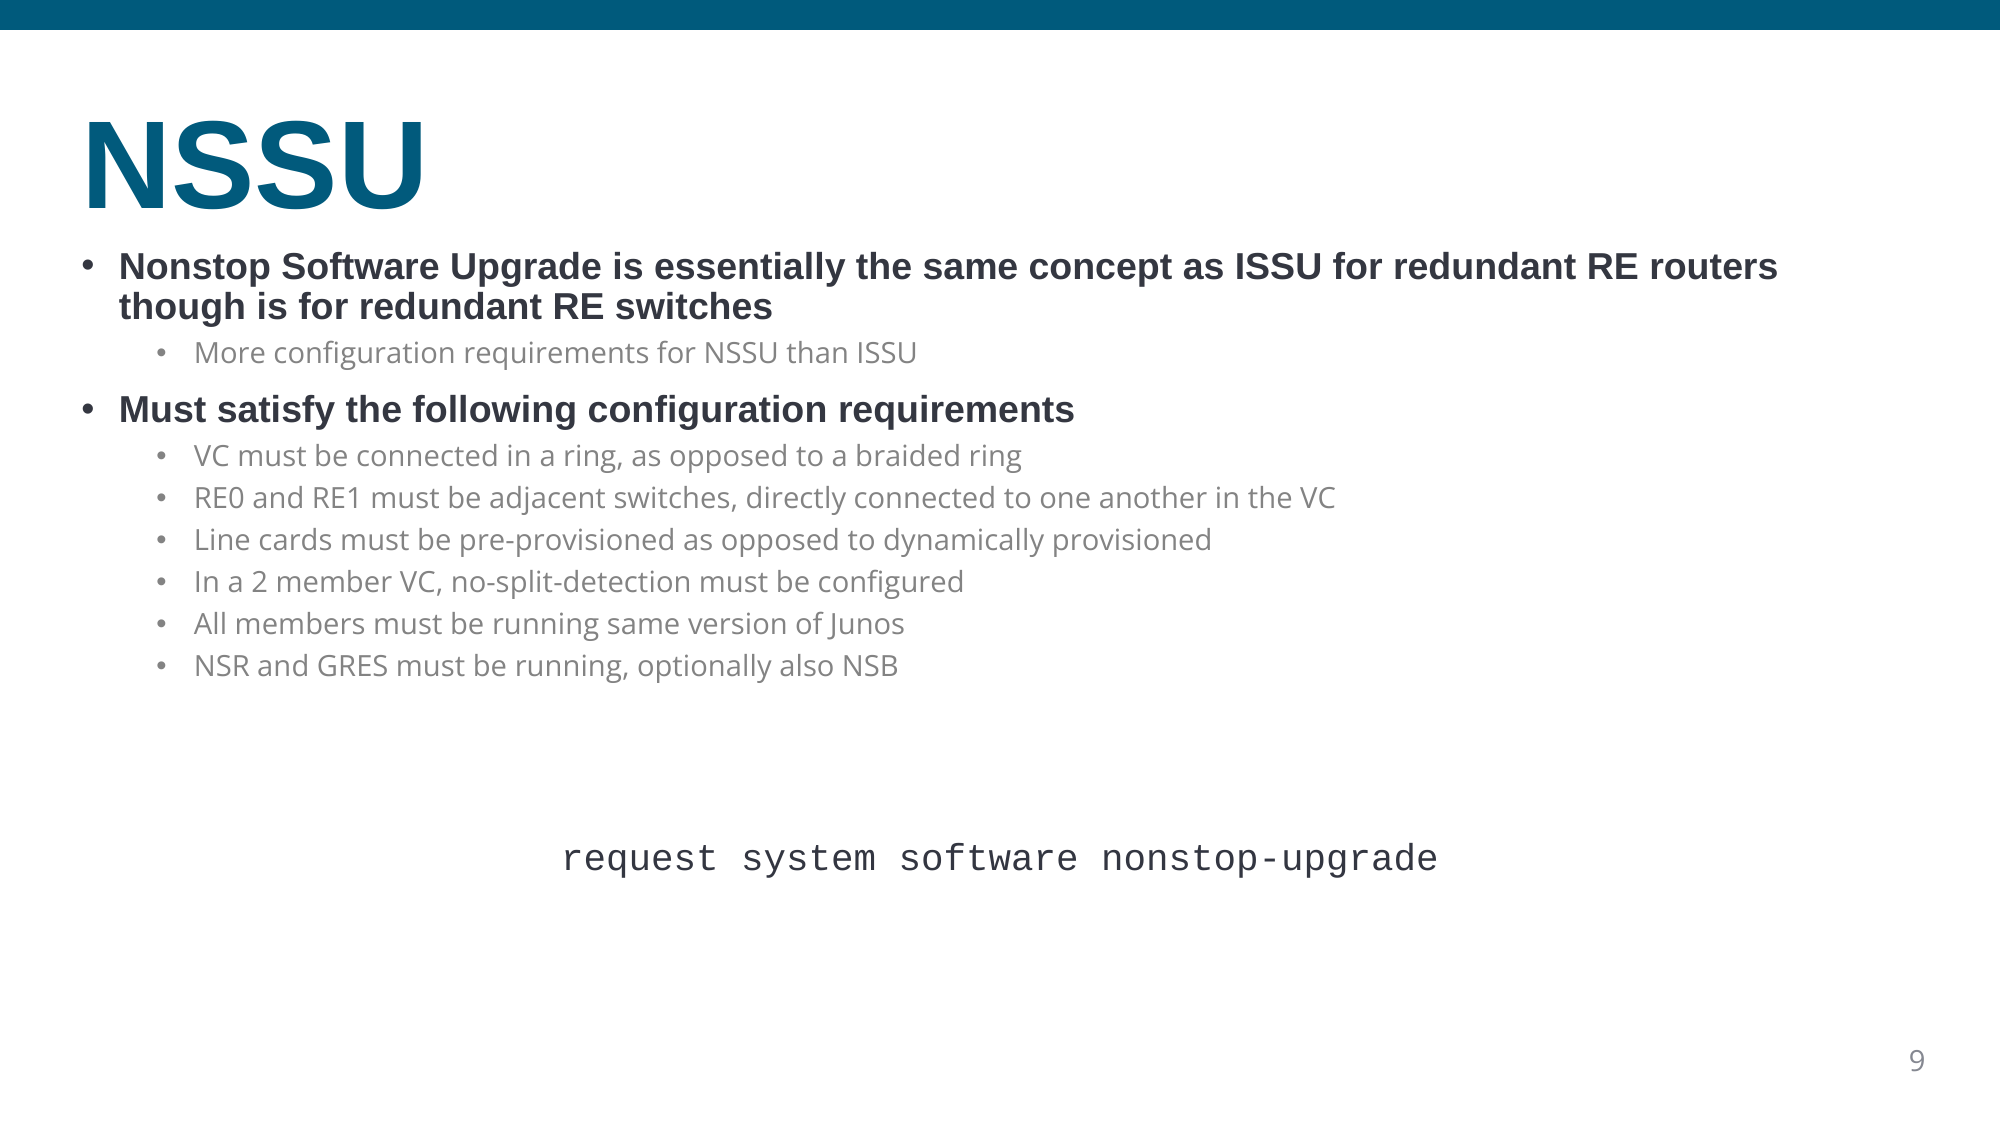

# NSSU
Nonstop Software Upgrade is essentially the same concept as ISSU for redundant RE routers though is for redundant RE switches
More configuration requirements for NSSU than ISSU
Must satisfy the following configuration requirements
VC must be connected in a ring, as opposed to a braided ring
RE0 and RE1 must be adjacent switches, directly connected to one another in the VC
Line cards must be pre-provisioned as opposed to dynamically provisioned
In a 2 member VC, no-split-detection must be configured
All members must be running same version of Junos
NSR and GRES must be running, optionally also NSB
request system software nonstop-upgrade